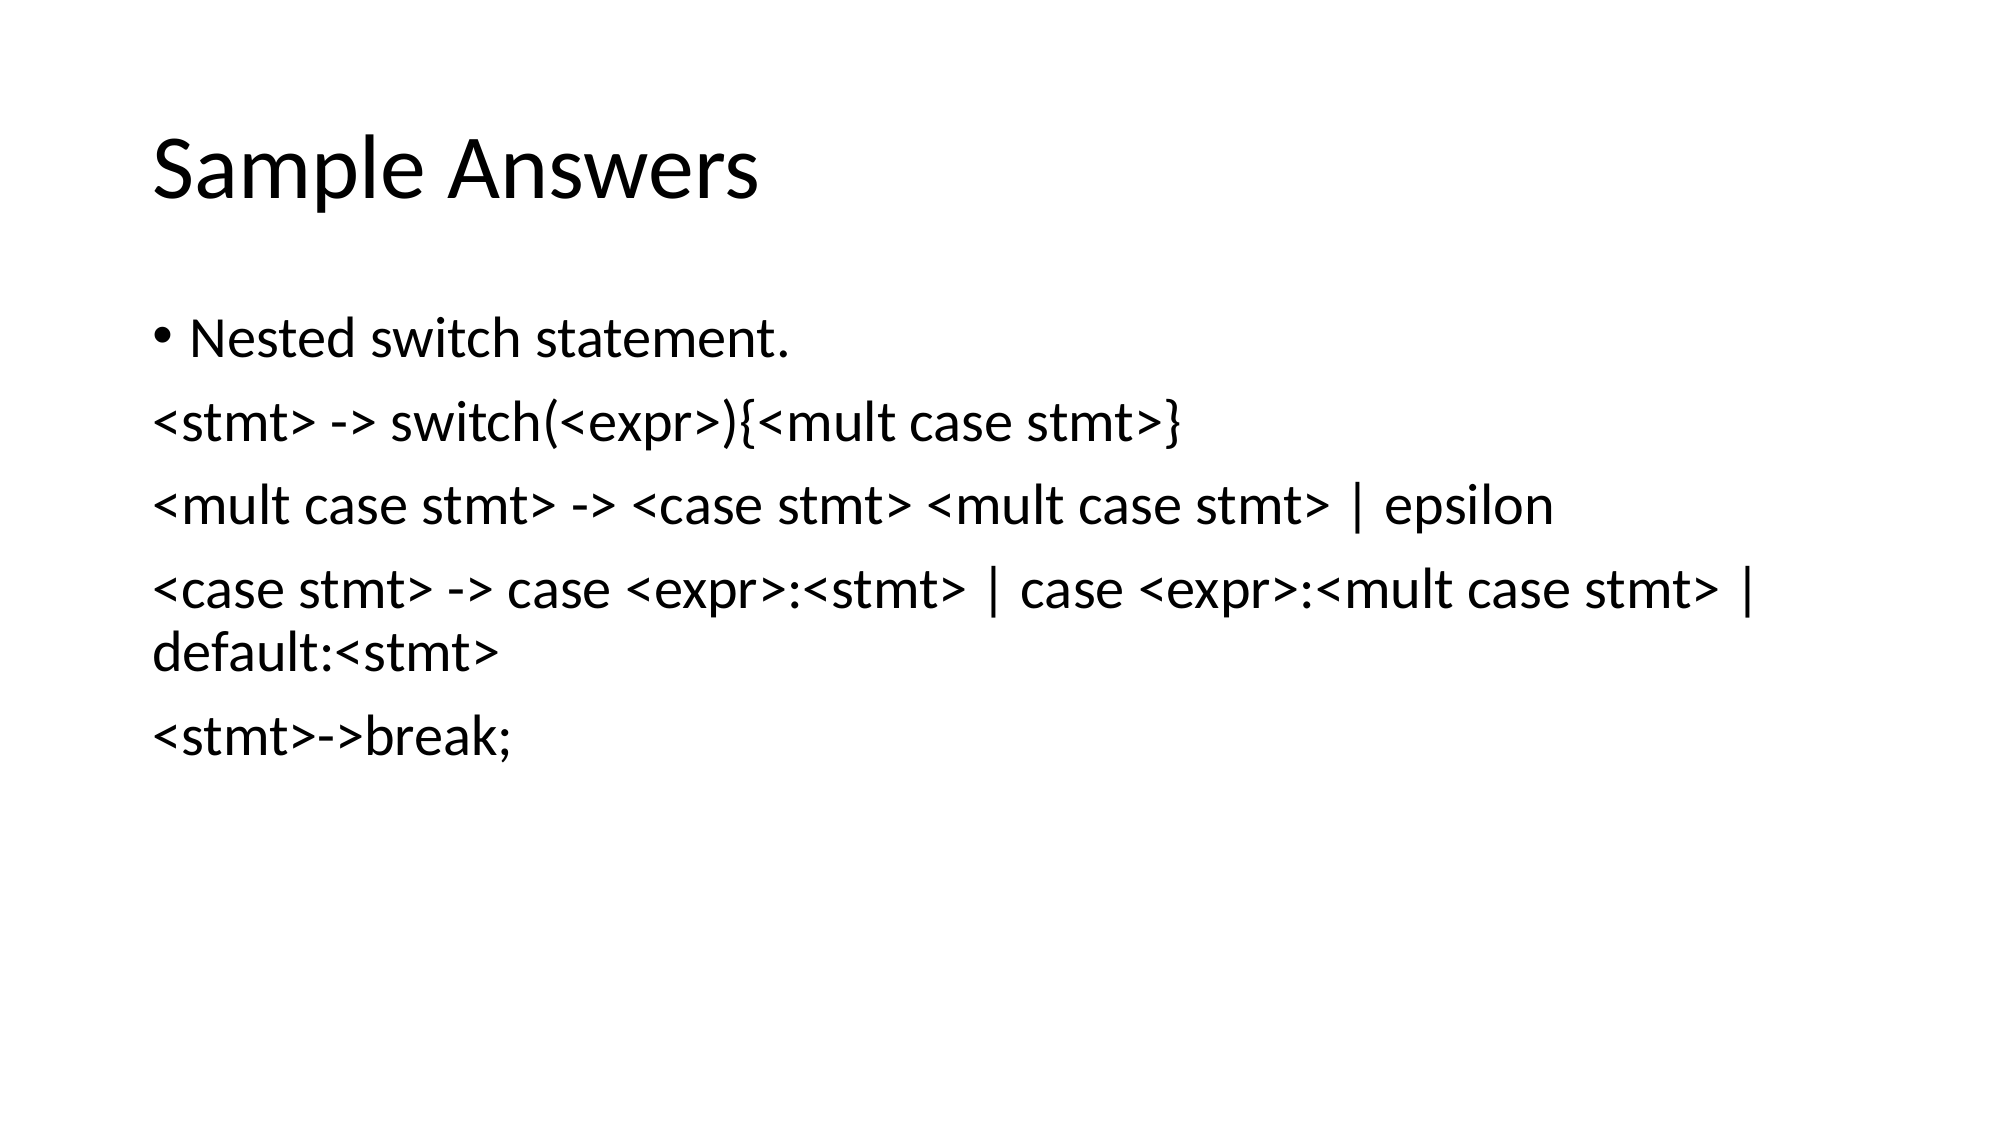

# Sample Answers
Nested switch statement.
<stmt> -> switch(<expr>){<mult case stmt>}
<mult case stmt> -> <case stmt> <mult case stmt> | epsilon
<case stmt> -> case <expr>:<stmt> | case <expr>:<mult case stmt> | default:<stmt>
<stmt>->break;